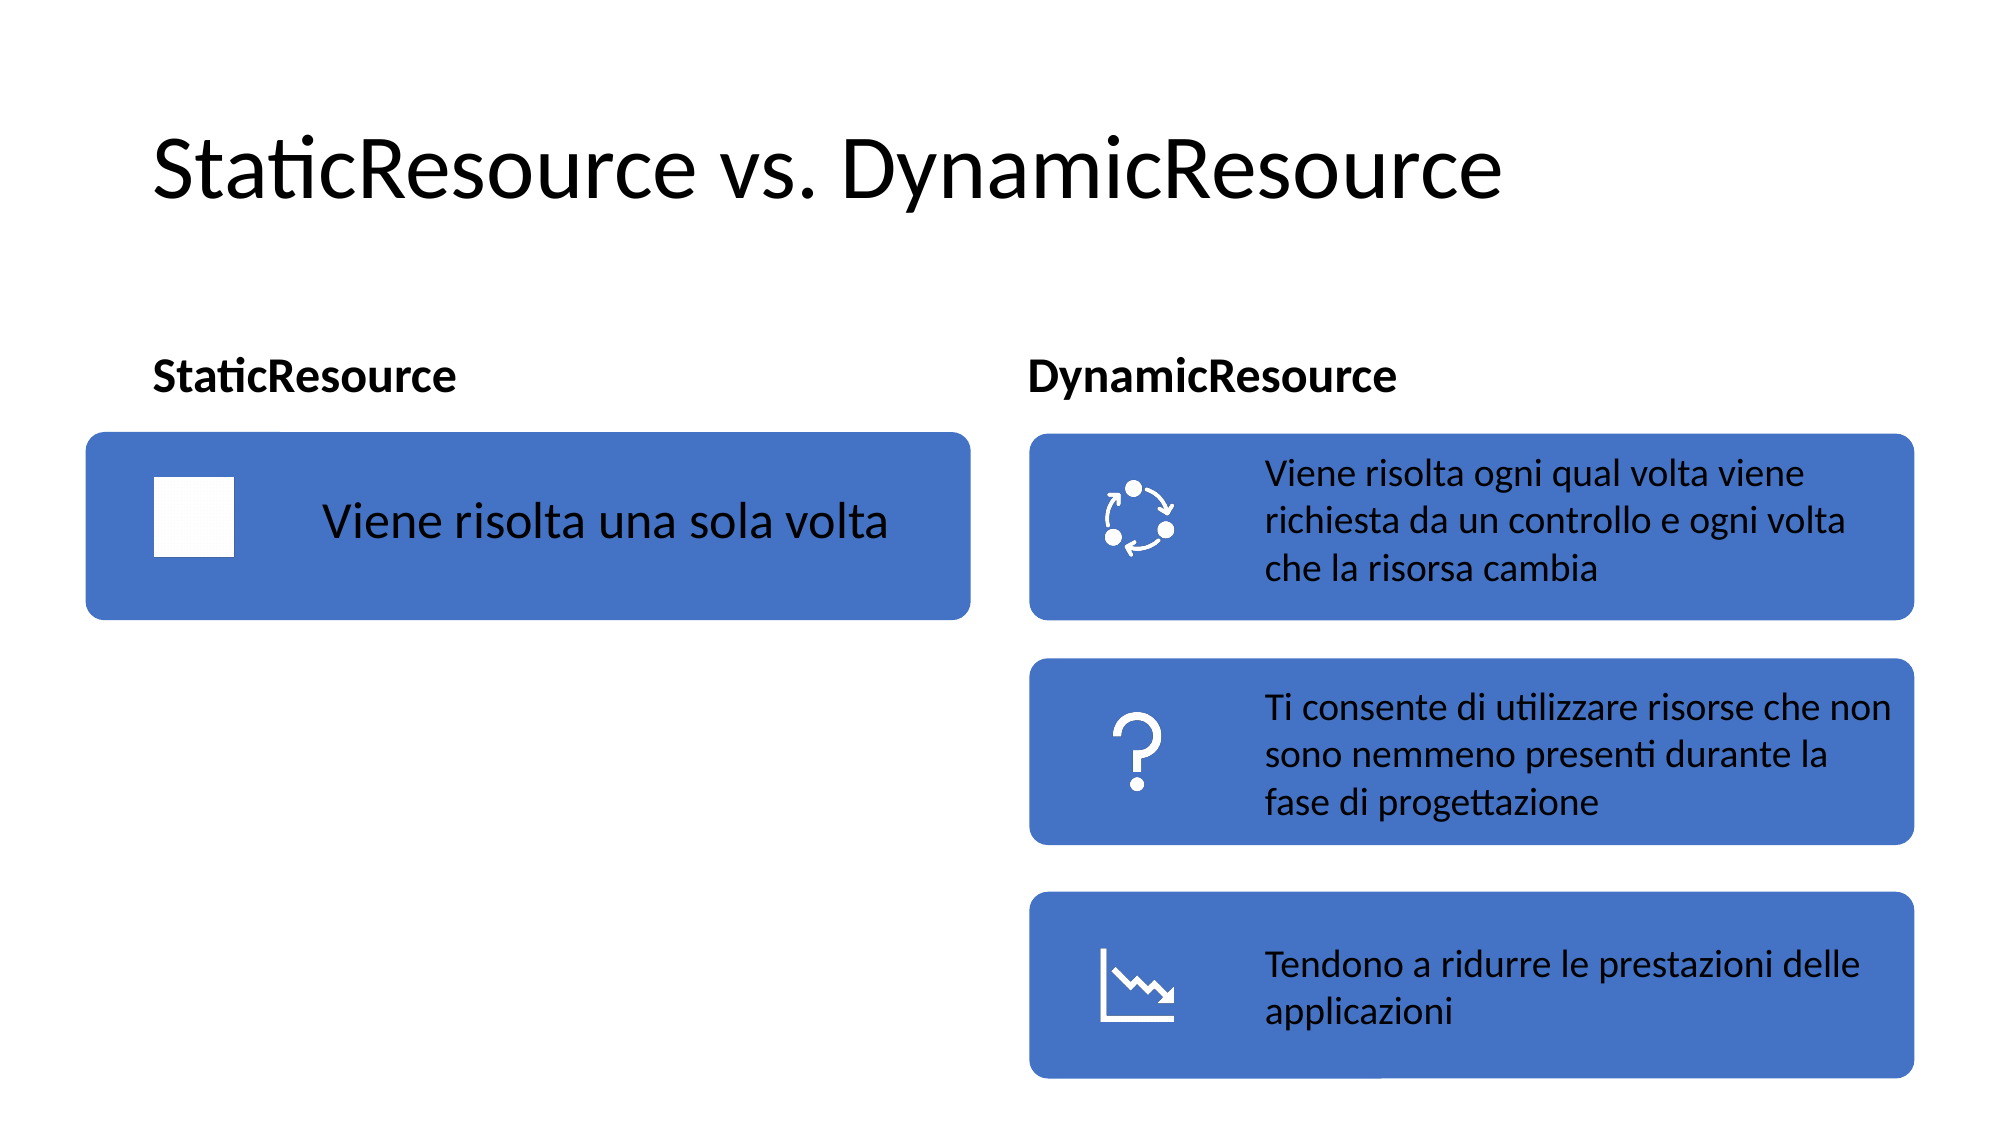

# StaticResource vs. DynamicResource
Viene risolta una sola volta
StaticResource
DynamicResource
Viene risolta ogni qual volta viene richiesta da un controllo e ogni volta che la risorsa cambia
Ti consente di utilizzare risorse che non sono nemmeno presenti durante la fase di progettazione
Tendono a ridurre le prestazioni delle applicazioni